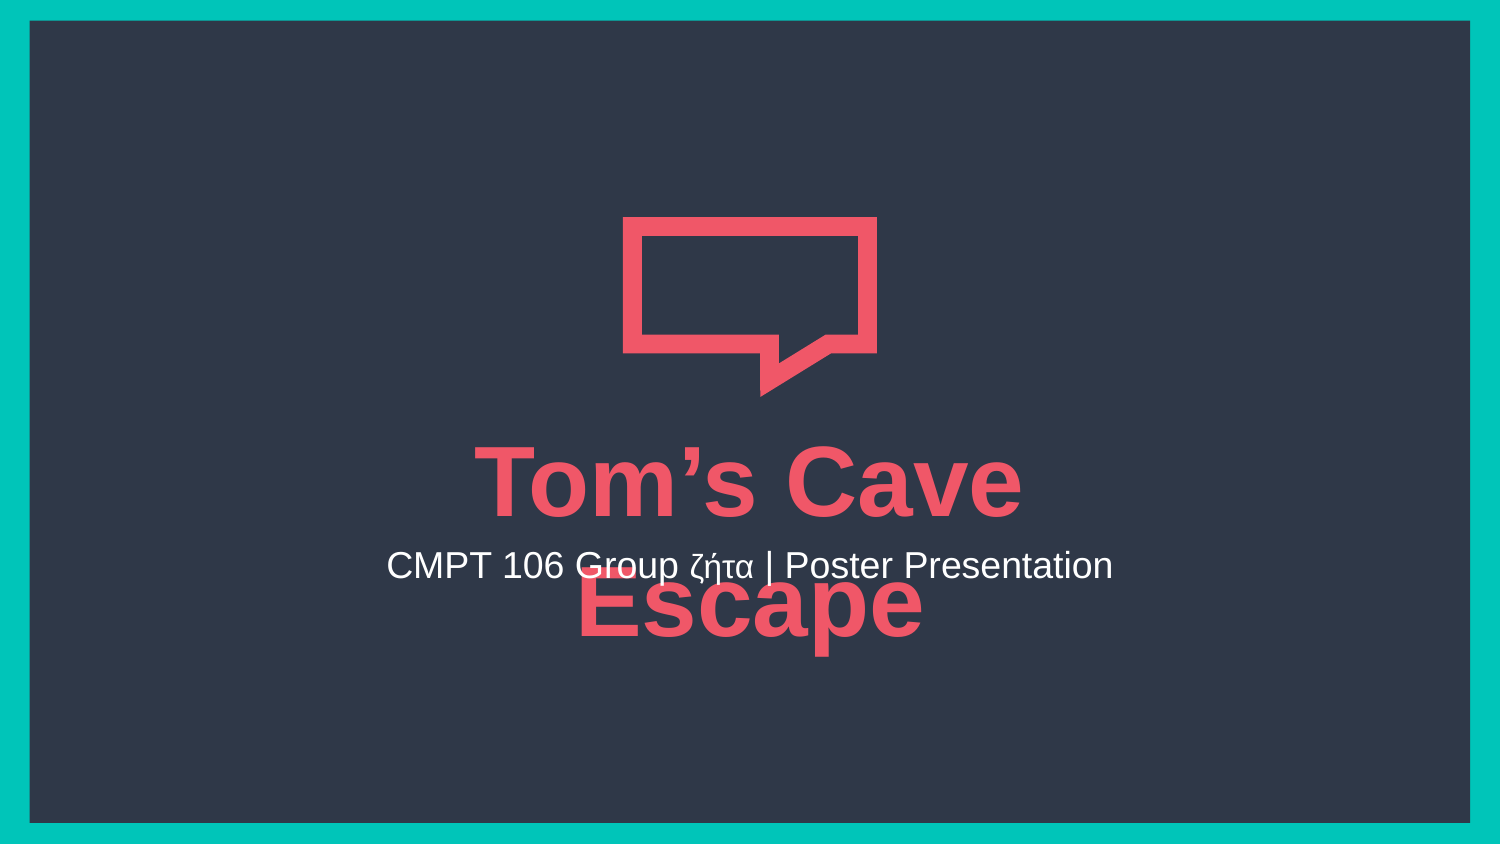

# Tom’s Cave Escape
CMPT 106 Group ζήτα | Poster Presentation